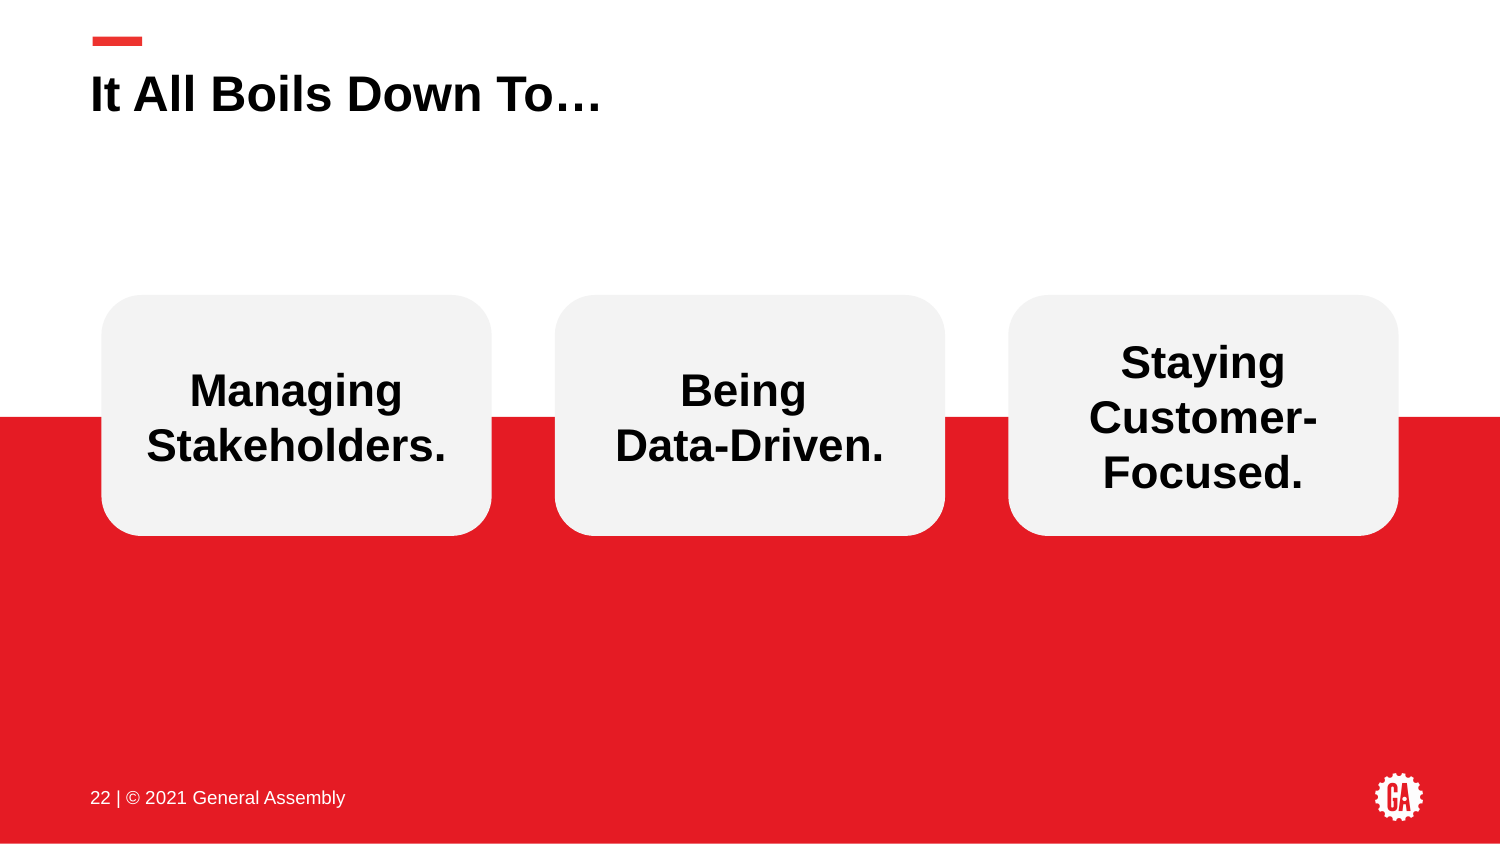

# It All Boils Down To…
Managing Stakeholders.
Being
Data-Driven.
Staying Customer- Focused.
22 | © 2021 General Assembly